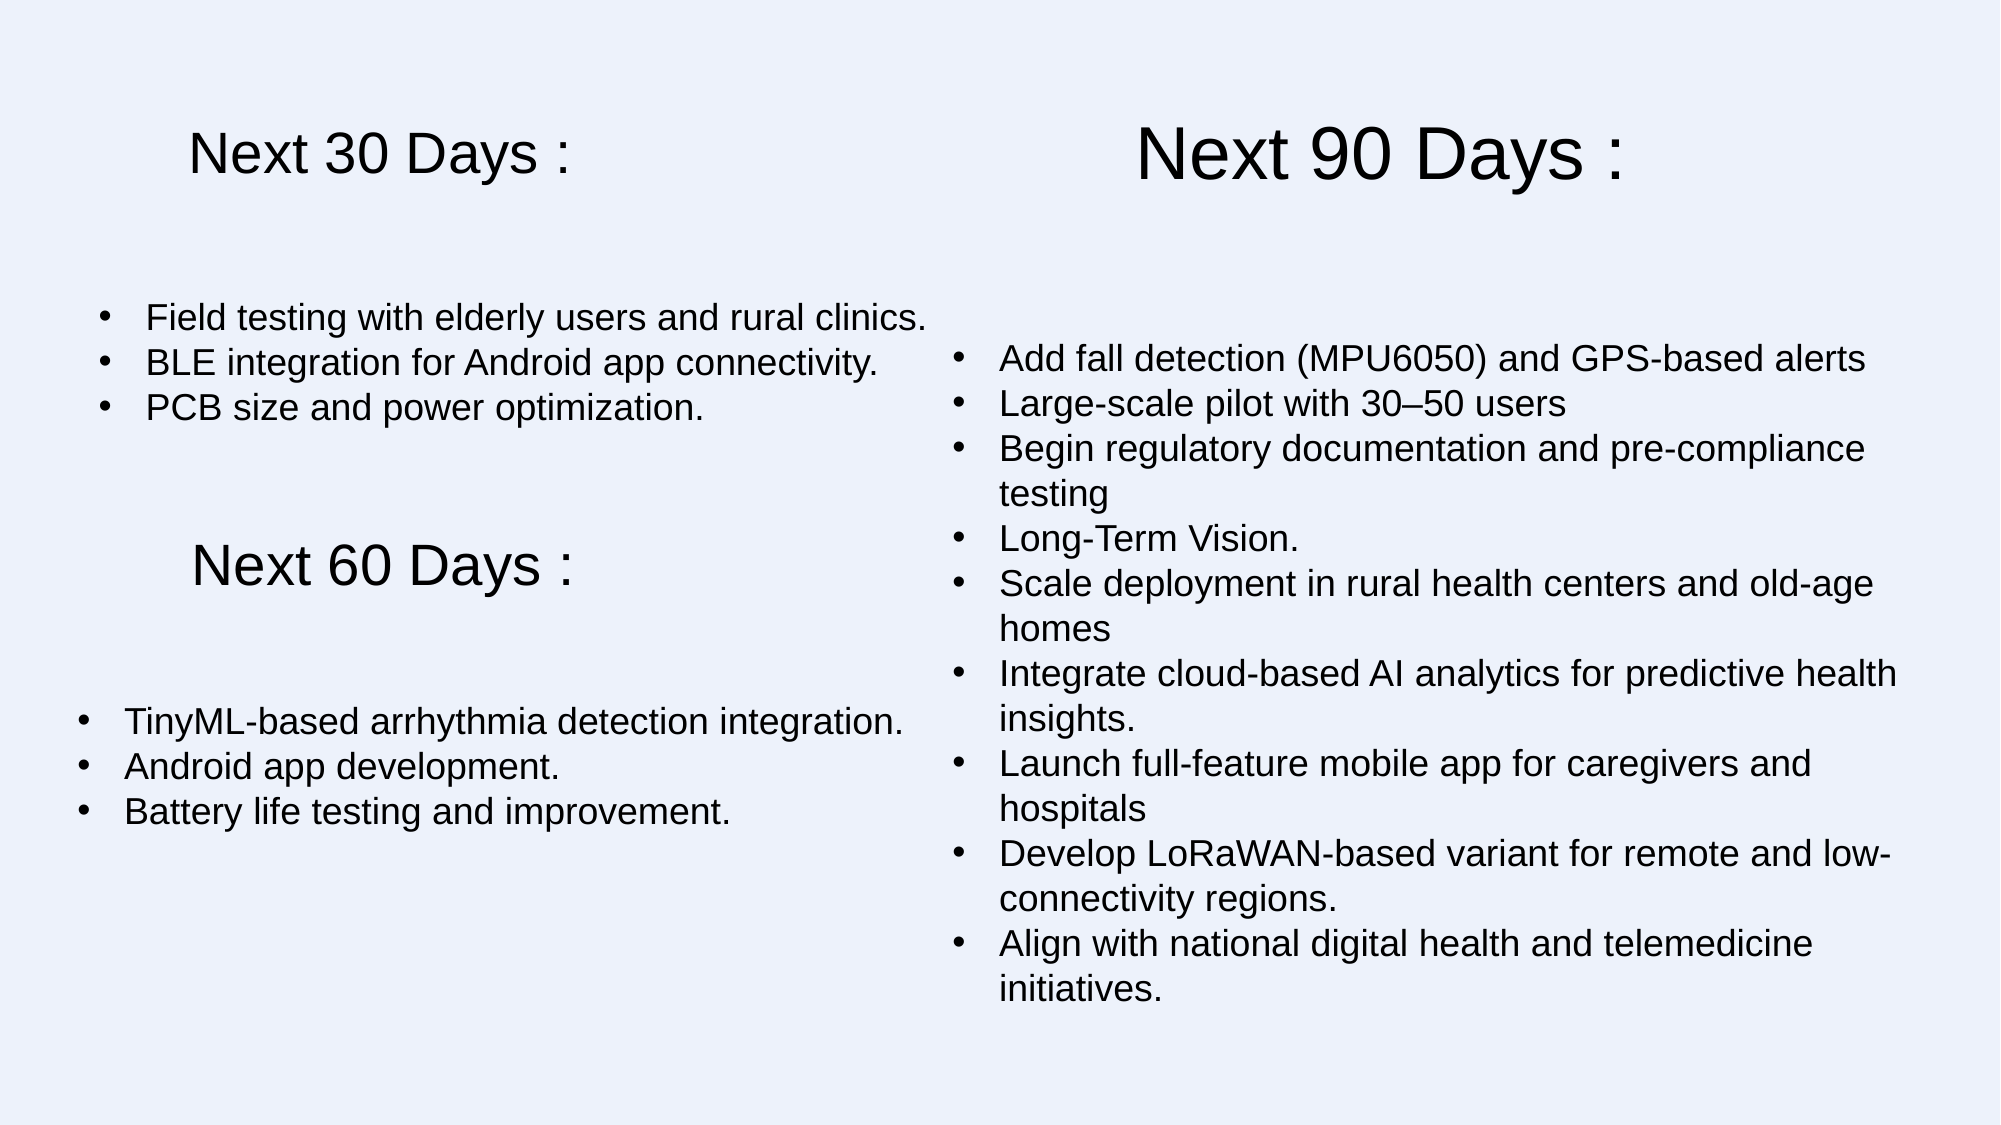

Next 90 Days :
Next 30 Days :
Field testing with elderly users and rural clinics.
BLE integration for Android app connectivity.
PCB size and power optimization.
Add fall detection (MPU6050) and GPS-based alerts
Large-scale pilot with 30–50 users
Begin regulatory documentation and pre-compliance testing
Long-Term Vision.
Scale deployment in rural health centers and old-age homes
Integrate cloud-based AI analytics for predictive health insights.
Launch full-feature mobile app for caregivers and hospitals
Develop LoRaWAN-based variant for remote and low-connectivity regions.
Align with national digital health and telemedicine initiatives.
Next 60 Days :
TinyML-based arrhythmia detection integration.
Android app development.
Battery life testing and improvement.